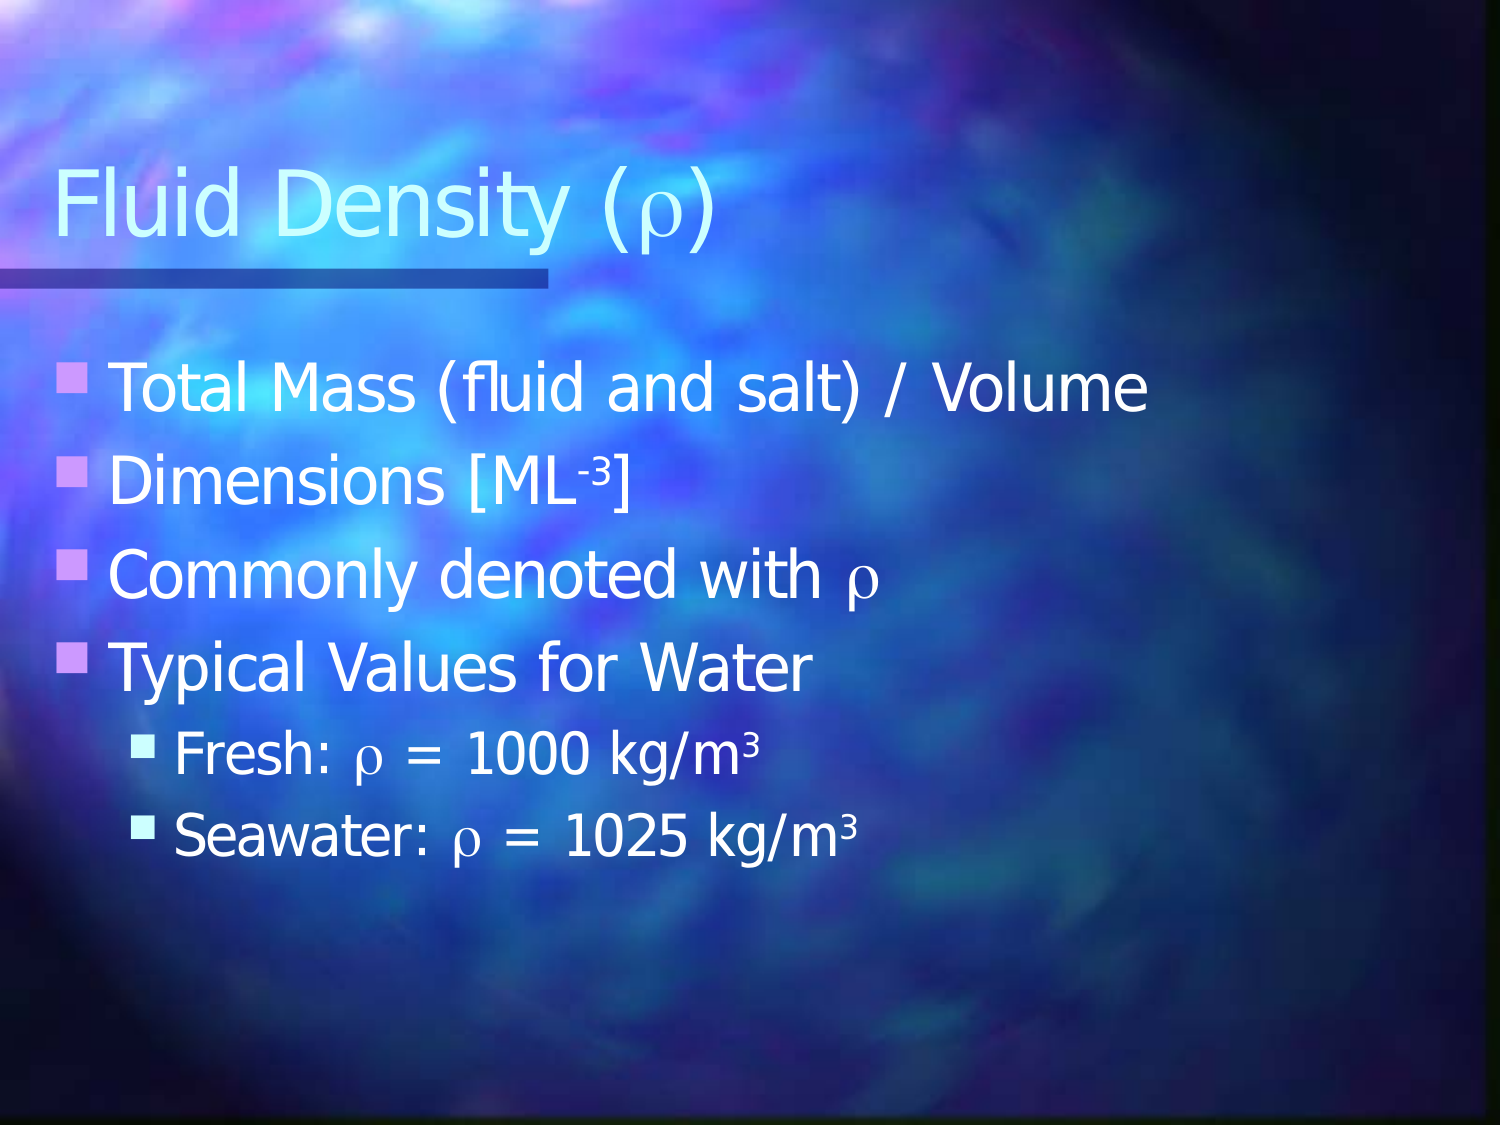

# Fluid Density (ρ)
Total Mass (fluid and salt) / Volume
Dimensions [ML-3]
Commonly denoted with ρ
Typical Values for Water
Fresh: ρ = 1000 kg/m3
Seawater: ρ = 1025 kg/m3